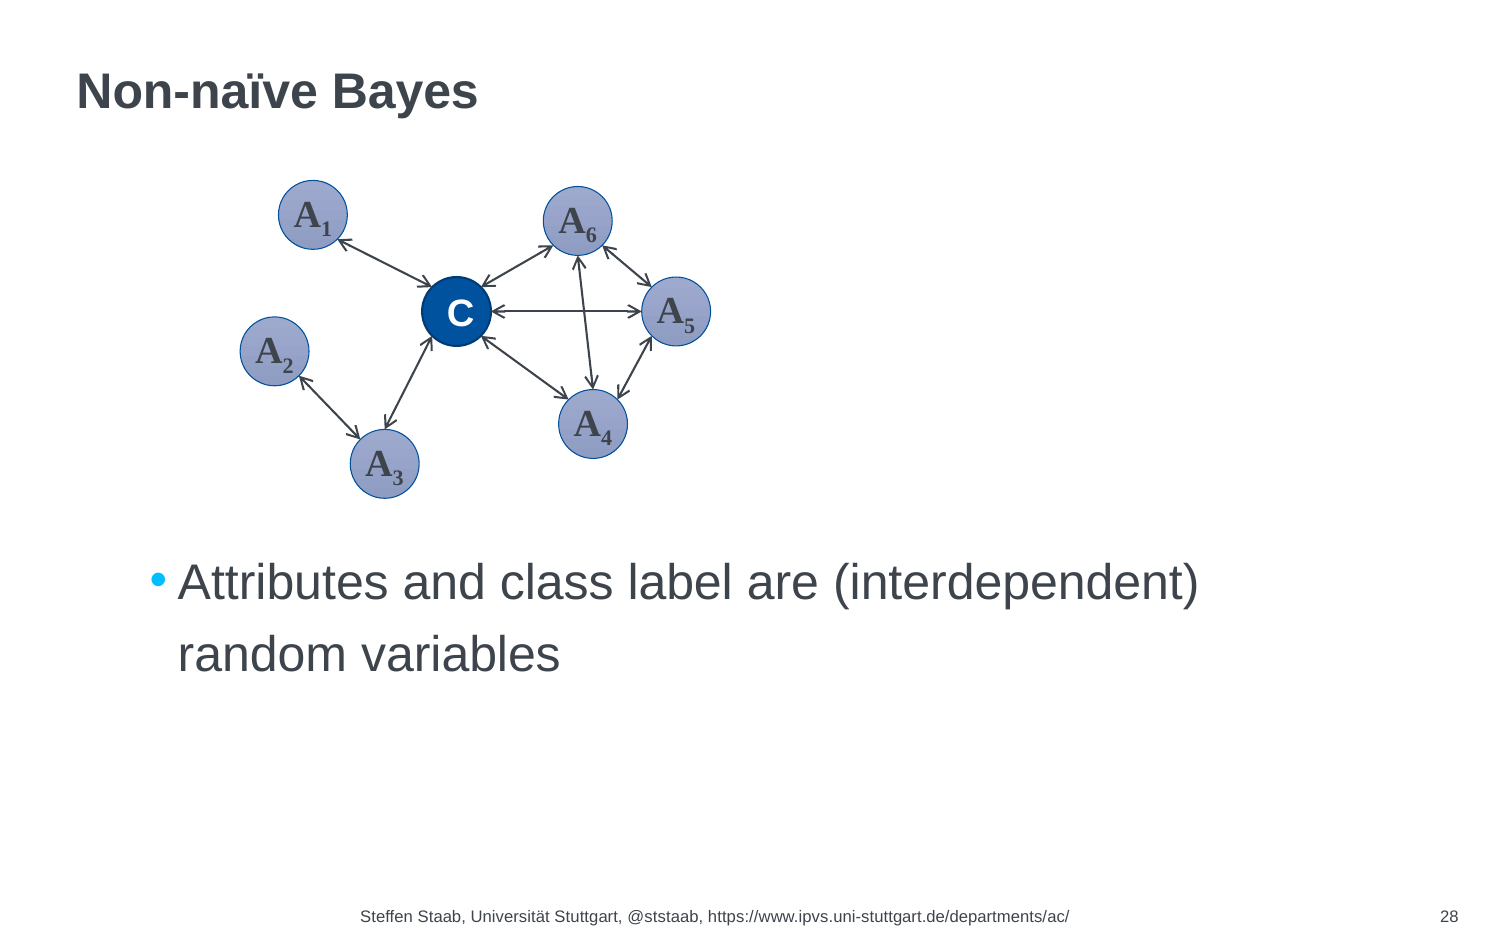

# Non-naïve Bayes
A1
A6
C
A5
A2
A4
A3
Attributes and class label are (interdependent) random variables

28
Steffen Staab, Universität Stuttgart, @ststaab, https://www.ipvs.uni-stuttgart.de/departments/ac/